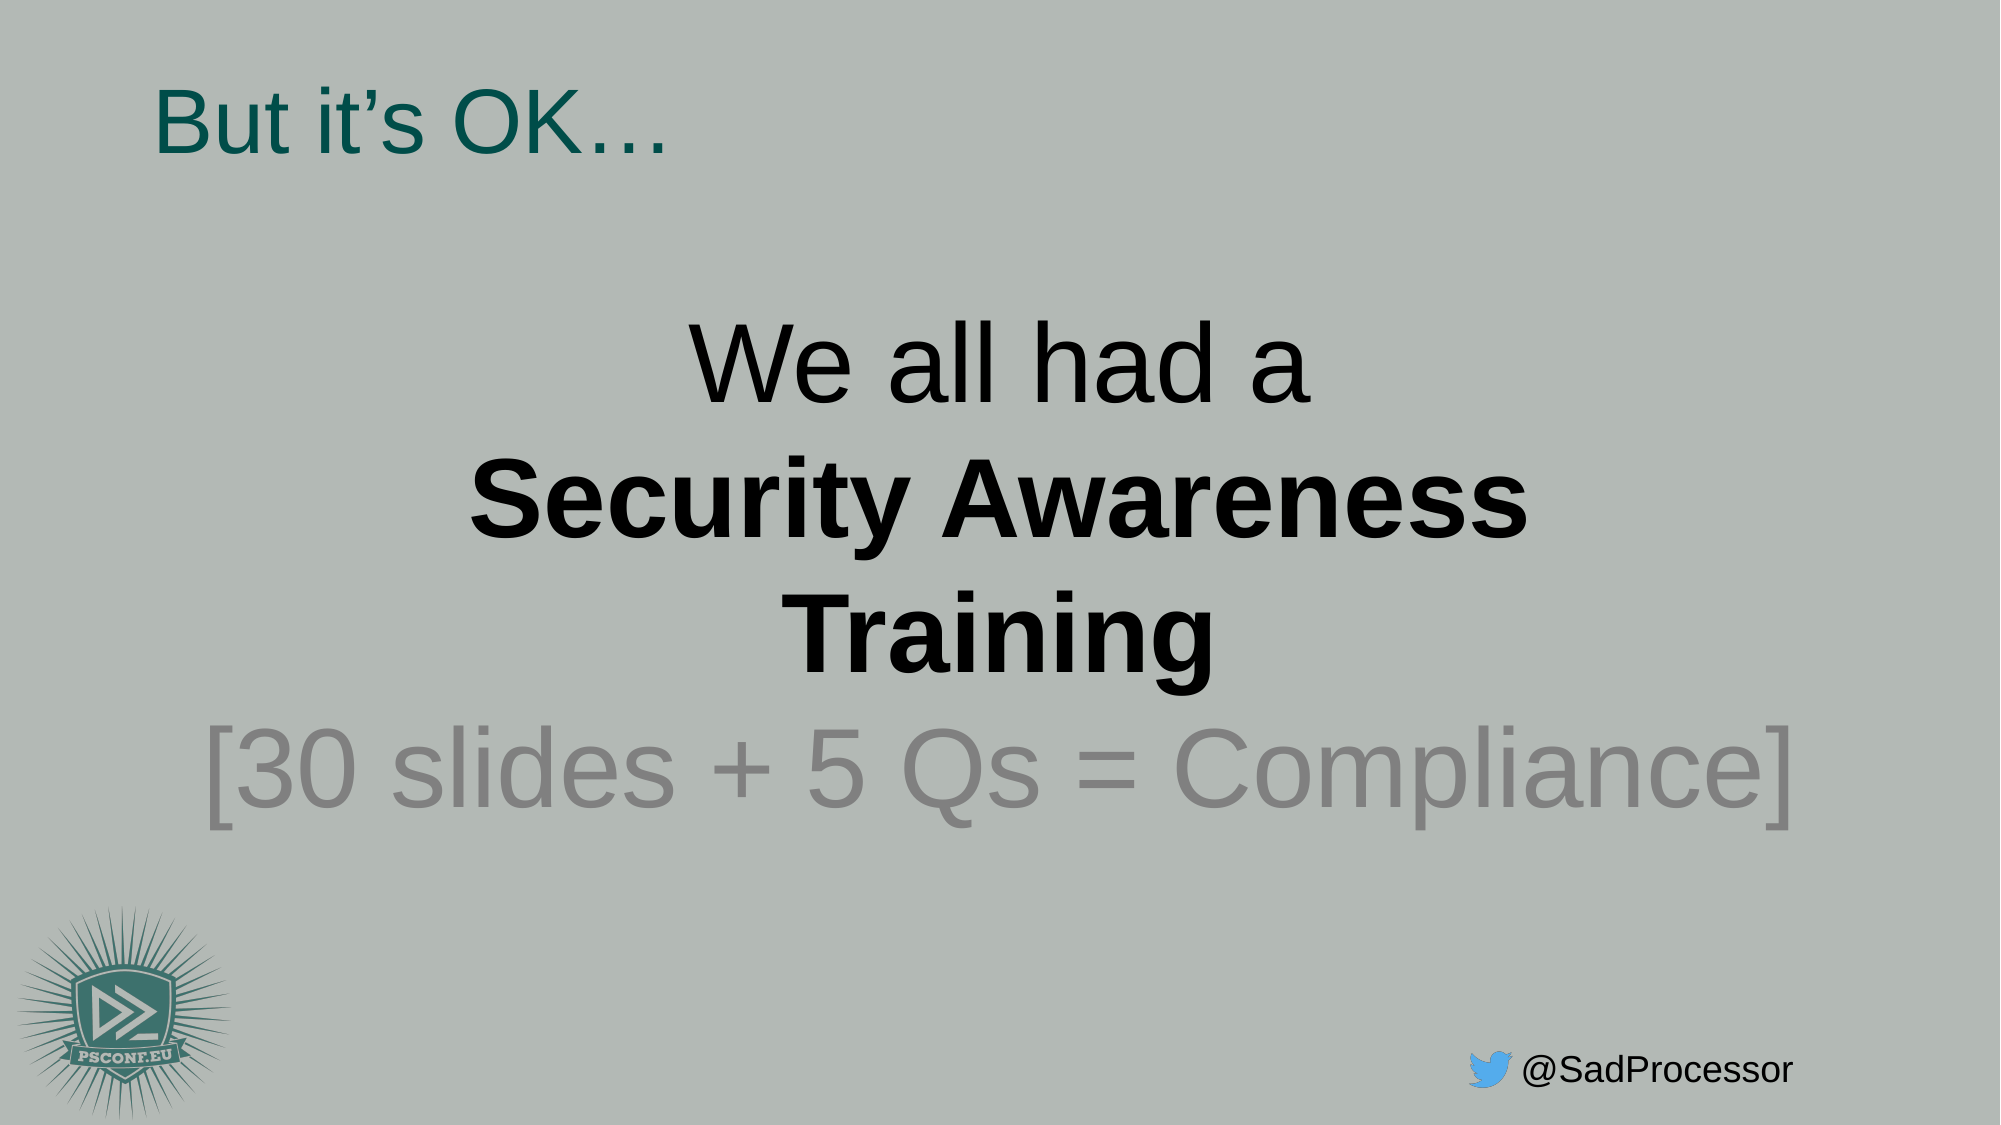

# But it’s OK…
We all had a
Security Awareness
Training
[30 slides + 5 Qs = Compliance]
@SadProcessor